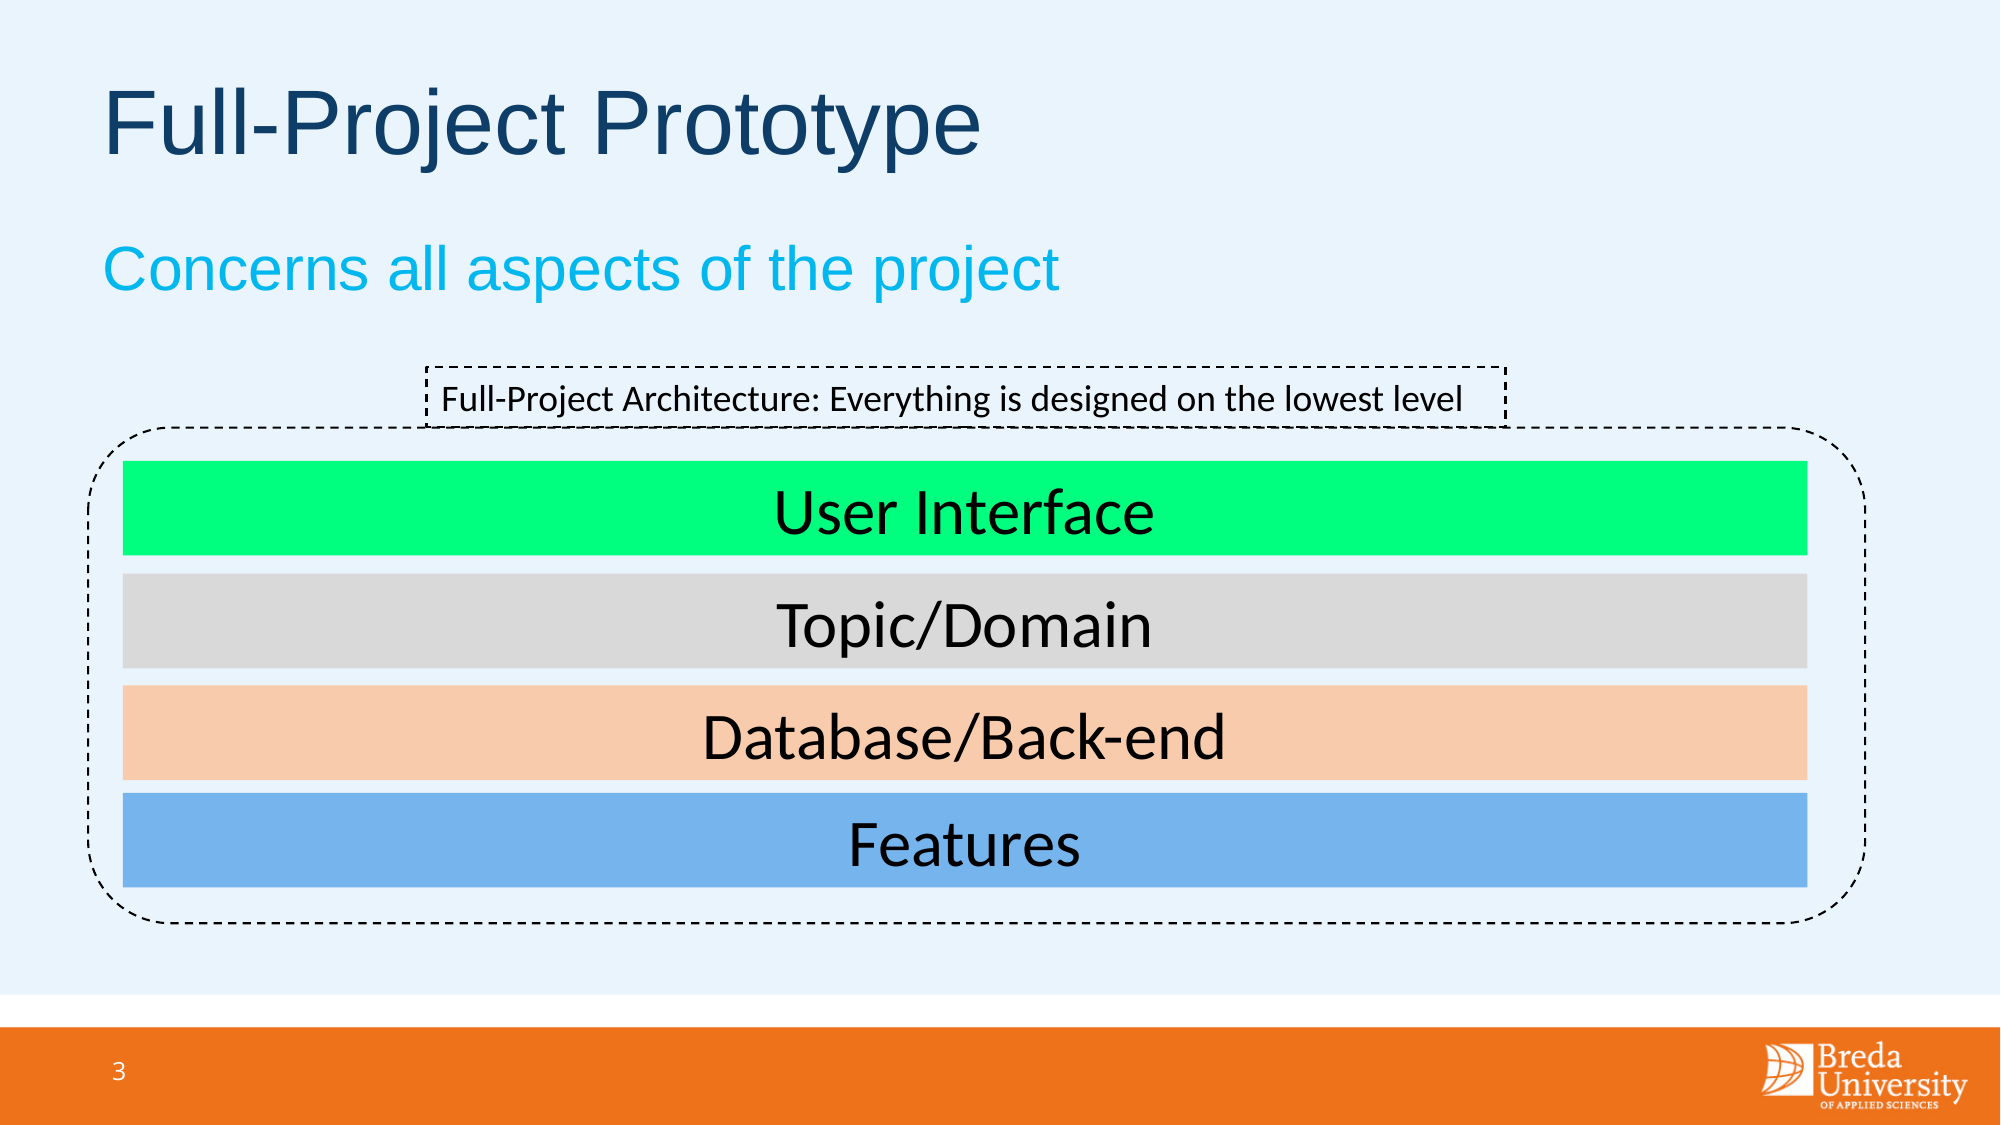

# Full-Project Prototype
Concerns all aspects of the project
Full-Project Architecture: Everything is designed on the lowest level

User Interface
Topic/Domain
Database/Back-end
Features
3